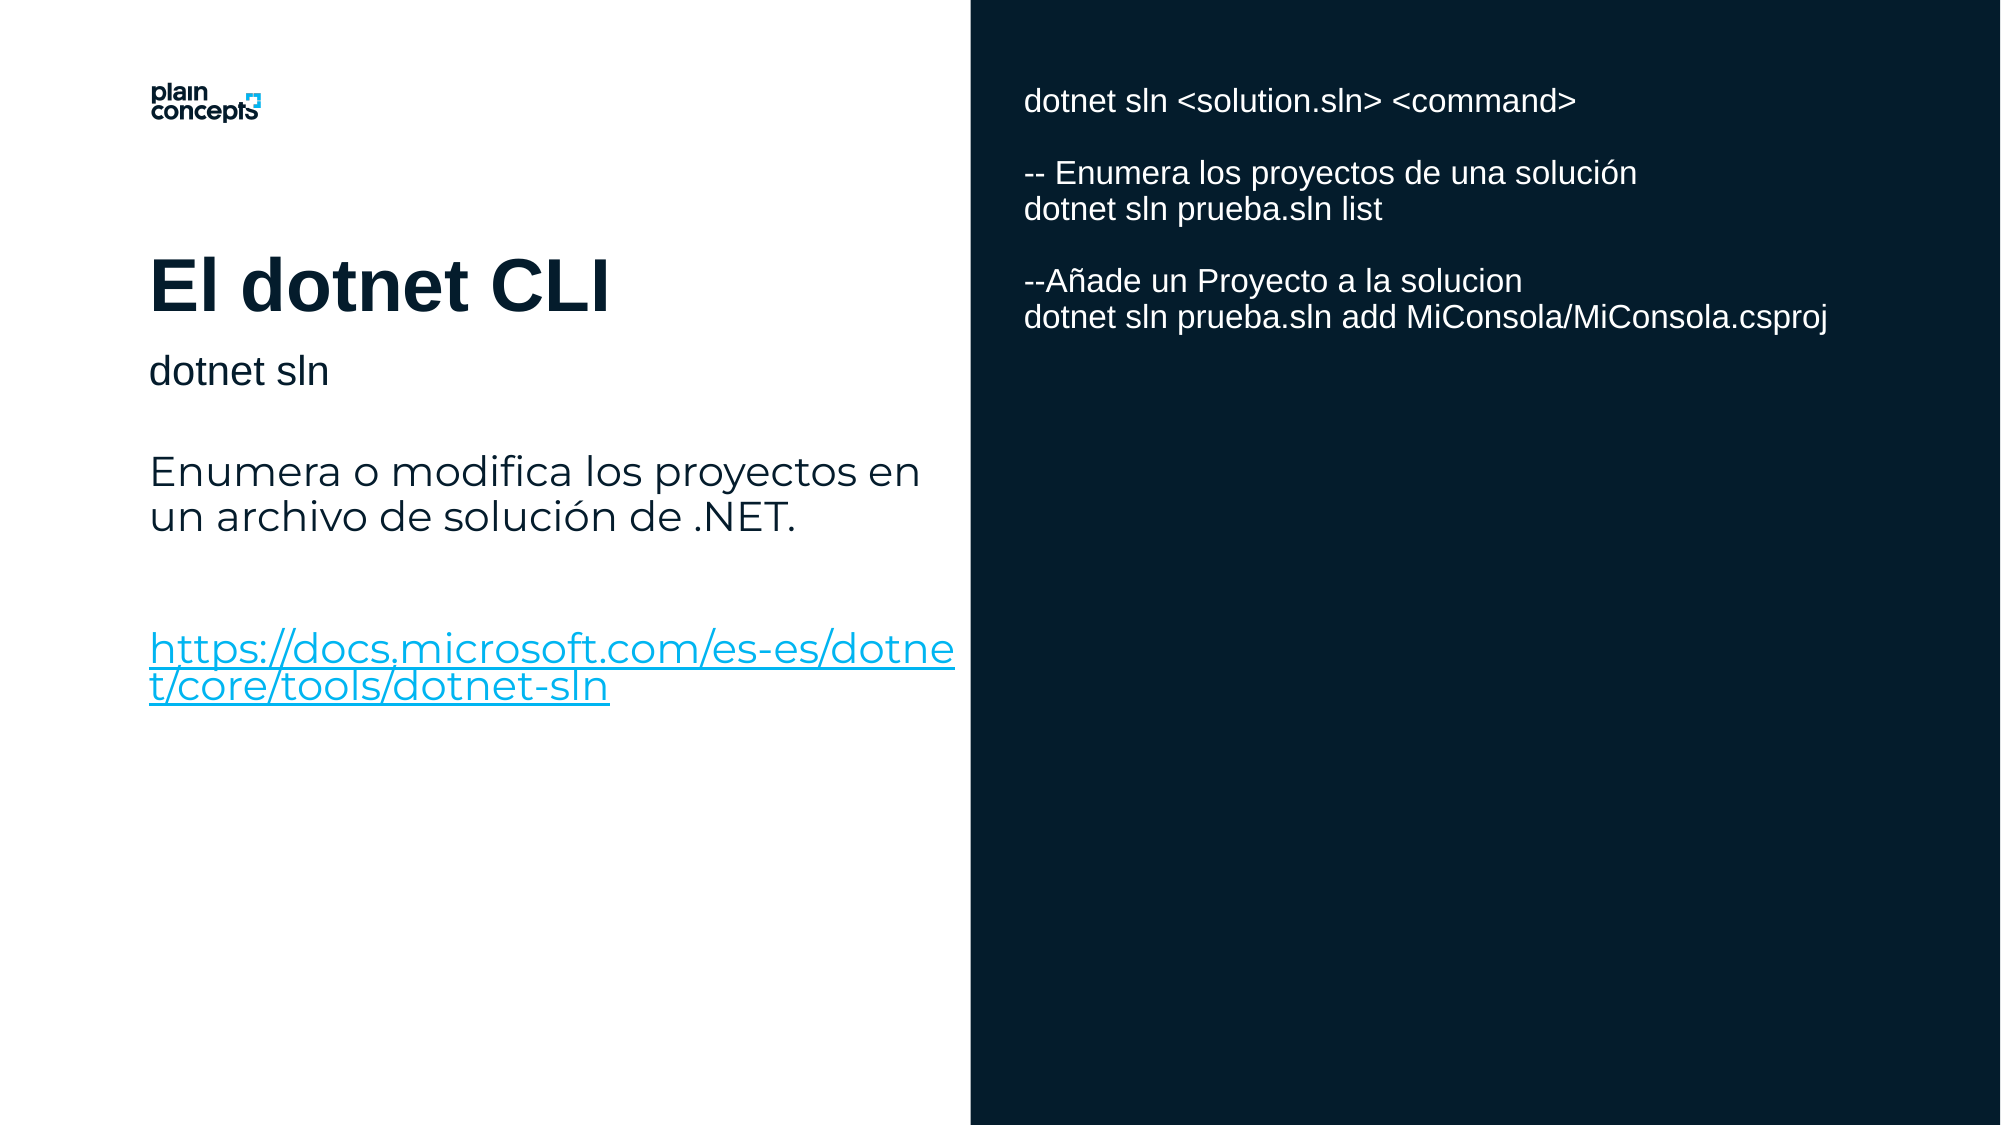

dotnet sln <solution.sln> <command>

-- Enumera los proyectos de una solución
dotnet sln prueba.sln list

--Añade un Proyecto a la solucion
dotnet sln prueba.sln add MiConsola/MiConsola.csproj

El dotnet CLI
dotnet sln
Enumera o modifica los proyectos en un archivo de solución de .NET.

https://docs.microsoft.com/es-es/dotnet/core/tools/dotnet-sln